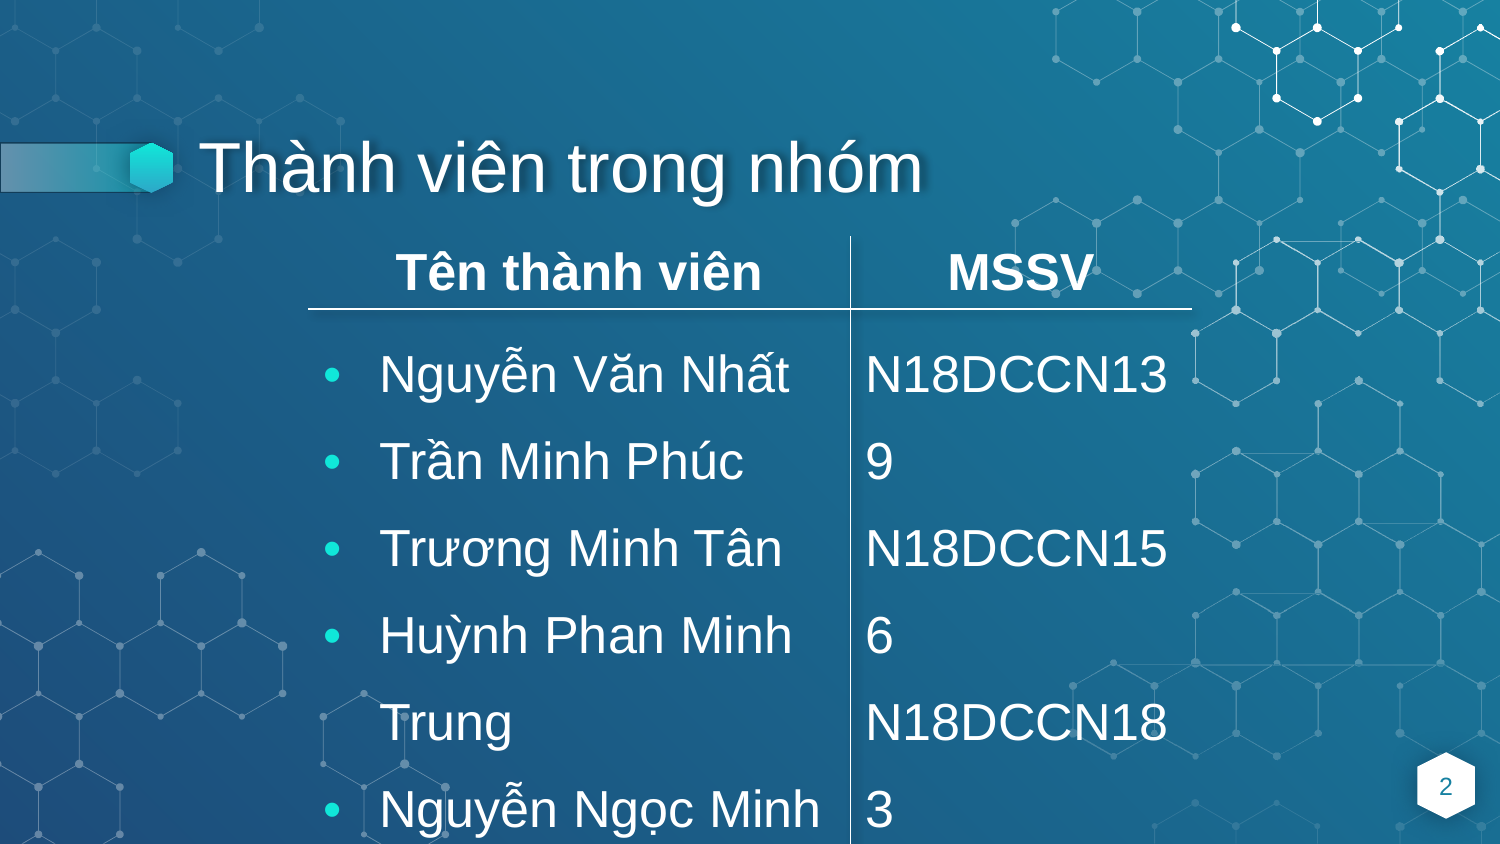

# Thành viên trong nhóm
| Tên thành viên | MSSV |
| --- | --- |
| Nguyễn Văn Nhất Trần Minh Phúc Trương Minh Tân Huỳnh Phan Minh Trung Nguyễn Ngọc Minh Tú | N18DCCN139 N18DCCN156 N18DCCN183 N18DCCN234 N18DCCN192 |
2